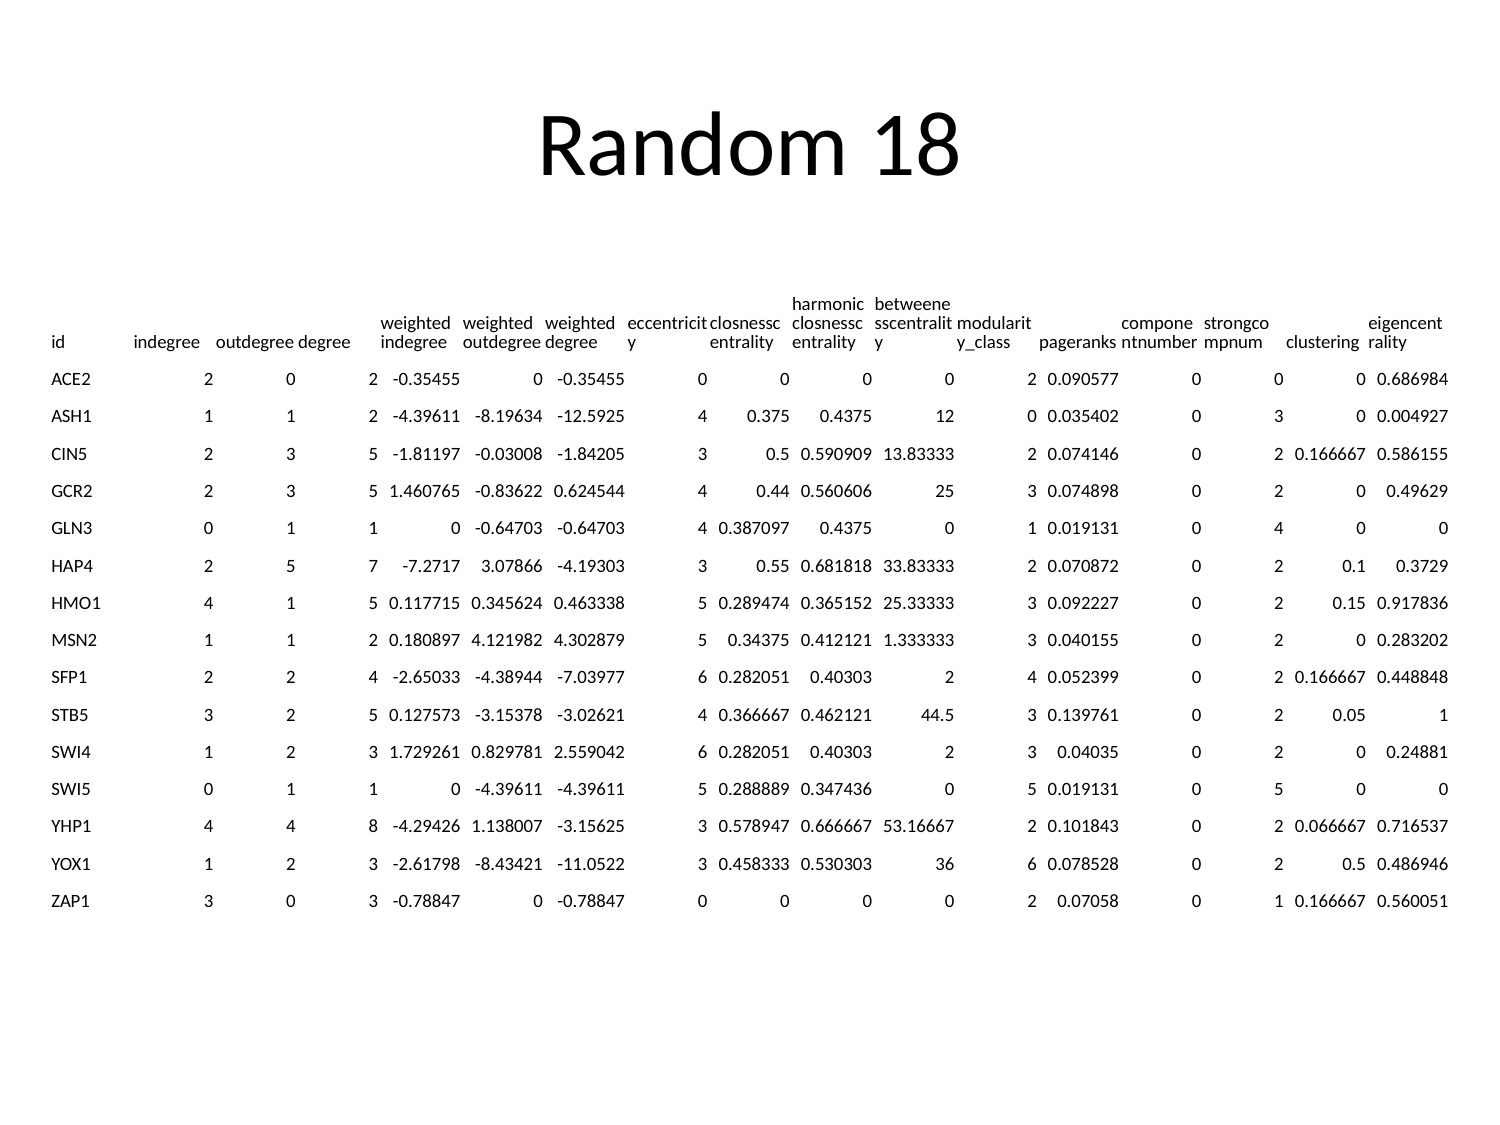

# Random 18
| id | indegree | outdegree | degree | weighted indegree | weighted outdegree | weighted degree | eccentricity | closnesscentrality | harmonicclosnesscentrality | betweenesscentrality | modularity\_class | pageranks | componentnumber | strongcompnum | clustering | eigencentrality |
| --- | --- | --- | --- | --- | --- | --- | --- | --- | --- | --- | --- | --- | --- | --- | --- | --- |
| ACE2 | 2 | 0 | 2 | -0.35455 | 0 | -0.35455 | 0 | 0 | 0 | 0 | 2 | 0.090577 | 0 | 0 | 0 | 0.686984 |
| ASH1 | 1 | 1 | 2 | -4.39611 | -8.19634 | -12.5925 | 4 | 0.375 | 0.4375 | 12 | 0 | 0.035402 | 0 | 3 | 0 | 0.004927 |
| CIN5 | 2 | 3 | 5 | -1.81197 | -0.03008 | -1.84205 | 3 | 0.5 | 0.590909 | 13.83333 | 2 | 0.074146 | 0 | 2 | 0.166667 | 0.586155 |
| GCR2 | 2 | 3 | 5 | 1.460765 | -0.83622 | 0.624544 | 4 | 0.44 | 0.560606 | 25 | 3 | 0.074898 | 0 | 2 | 0 | 0.49629 |
| GLN3 | 0 | 1 | 1 | 0 | -0.64703 | -0.64703 | 4 | 0.387097 | 0.4375 | 0 | 1 | 0.019131 | 0 | 4 | 0 | 0 |
| HAP4 | 2 | 5 | 7 | -7.2717 | 3.07866 | -4.19303 | 3 | 0.55 | 0.681818 | 33.83333 | 2 | 0.070872 | 0 | 2 | 0.1 | 0.3729 |
| HMO1 | 4 | 1 | 5 | 0.117715 | 0.345624 | 0.463338 | 5 | 0.289474 | 0.365152 | 25.33333 | 3 | 0.092227 | 0 | 2 | 0.15 | 0.917836 |
| MSN2 | 1 | 1 | 2 | 0.180897 | 4.121982 | 4.302879 | 5 | 0.34375 | 0.412121 | 1.333333 | 3 | 0.040155 | 0 | 2 | 0 | 0.283202 |
| SFP1 | 2 | 2 | 4 | -2.65033 | -4.38944 | -7.03977 | 6 | 0.282051 | 0.40303 | 2 | 4 | 0.052399 | 0 | 2 | 0.166667 | 0.448848 |
| STB5 | 3 | 2 | 5 | 0.127573 | -3.15378 | -3.02621 | 4 | 0.366667 | 0.462121 | 44.5 | 3 | 0.139761 | 0 | 2 | 0.05 | 1 |
| SWI4 | 1 | 2 | 3 | 1.729261 | 0.829781 | 2.559042 | 6 | 0.282051 | 0.40303 | 2 | 3 | 0.04035 | 0 | 2 | 0 | 0.24881 |
| SWI5 | 0 | 1 | 1 | 0 | -4.39611 | -4.39611 | 5 | 0.288889 | 0.347436 | 0 | 5 | 0.019131 | 0 | 5 | 0 | 0 |
| YHP1 | 4 | 4 | 8 | -4.29426 | 1.138007 | -3.15625 | 3 | 0.578947 | 0.666667 | 53.16667 | 2 | 0.101843 | 0 | 2 | 0.066667 | 0.716537 |
| YOX1 | 1 | 2 | 3 | -2.61798 | -8.43421 | -11.0522 | 3 | 0.458333 | 0.530303 | 36 | 6 | 0.078528 | 0 | 2 | 0.5 | 0.486946 |
| ZAP1 | 3 | 0 | 3 | -0.78847 | 0 | -0.78847 | 0 | 0 | 0 | 0 | 2 | 0.07058 | 0 | 1 | 0.166667 | 0.560051 |